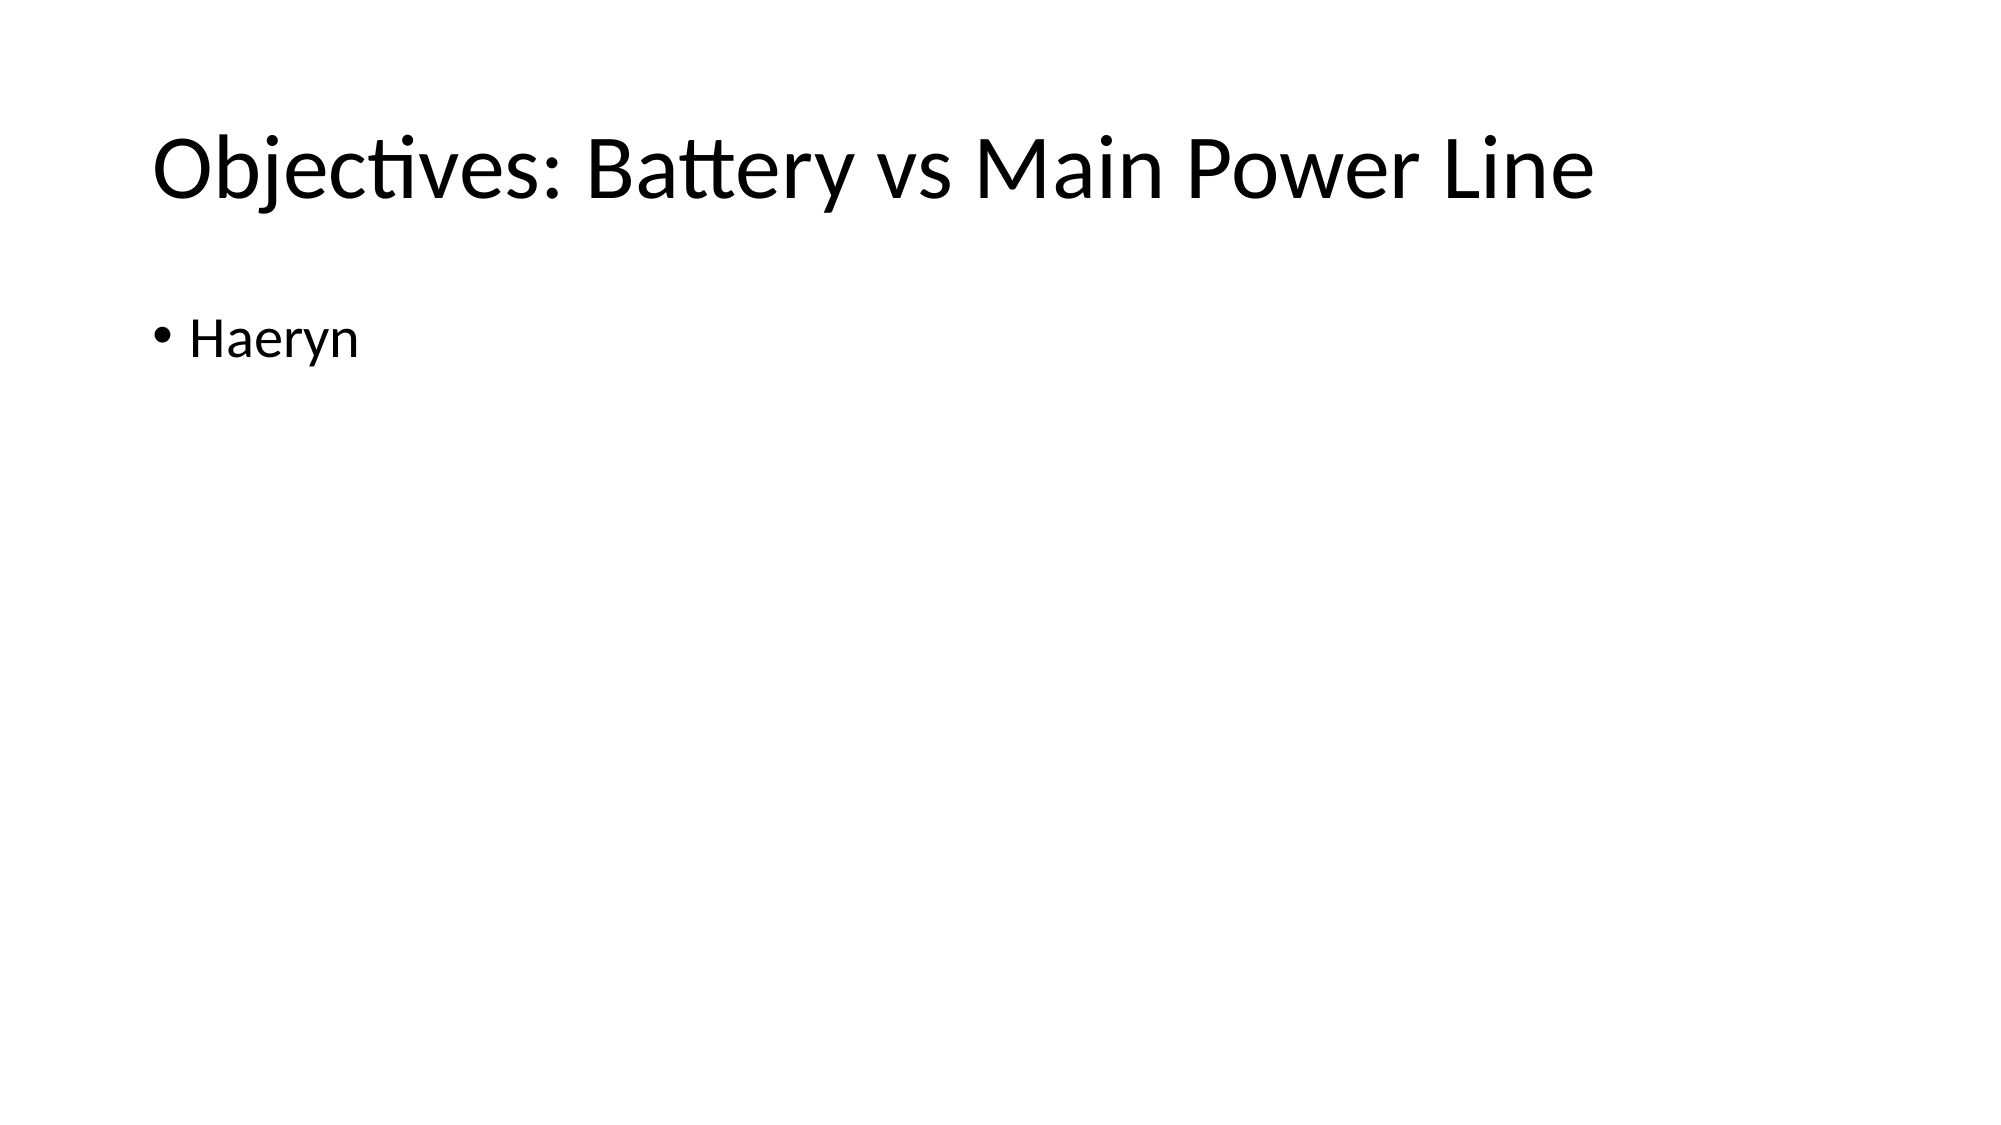

# Objectives: Battery vs Main Power Line
Haeryn